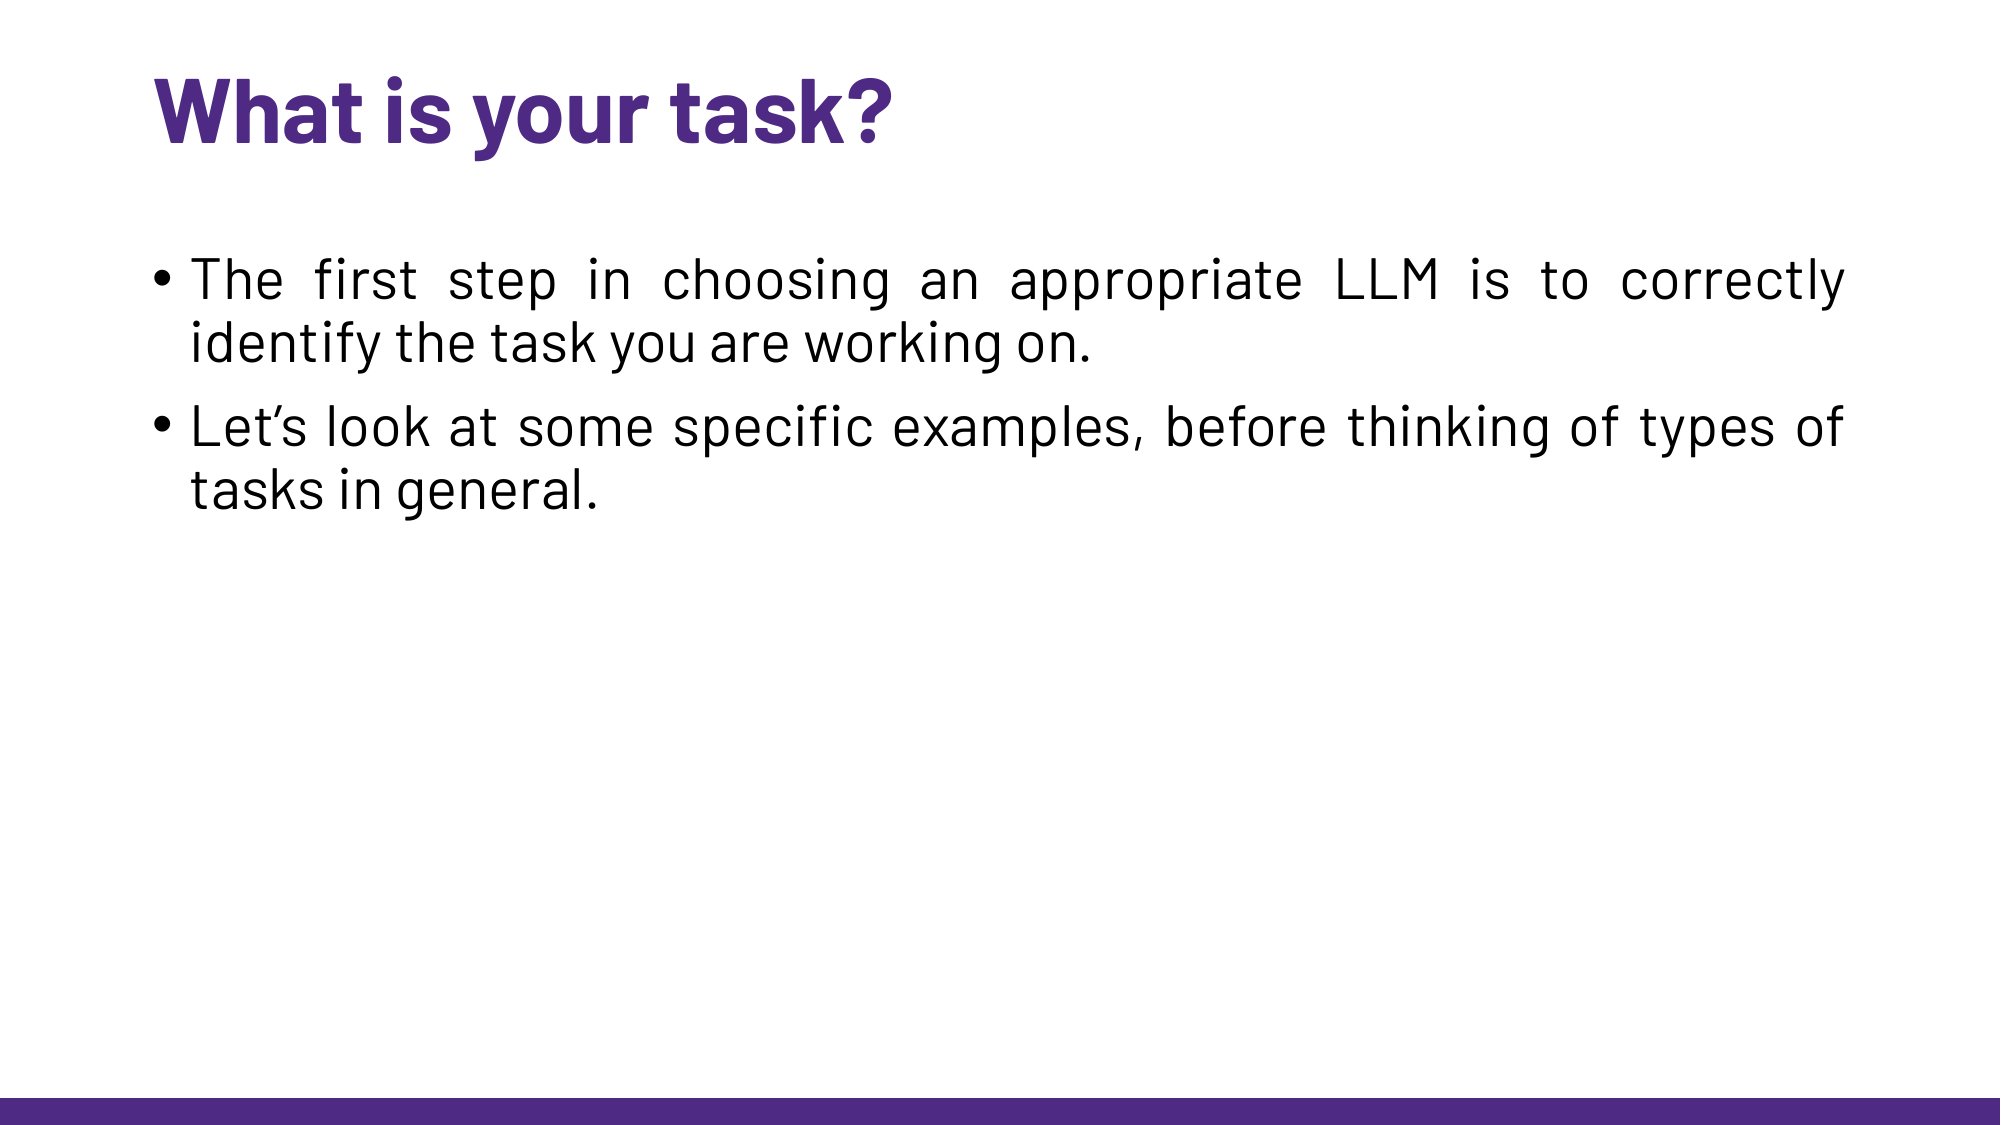

# What is your task?
The first step in choosing an appropriate LLM is to correctly identify the task you are working on.
Let’s look at some specific examples, before thinking of types of tasks in general.